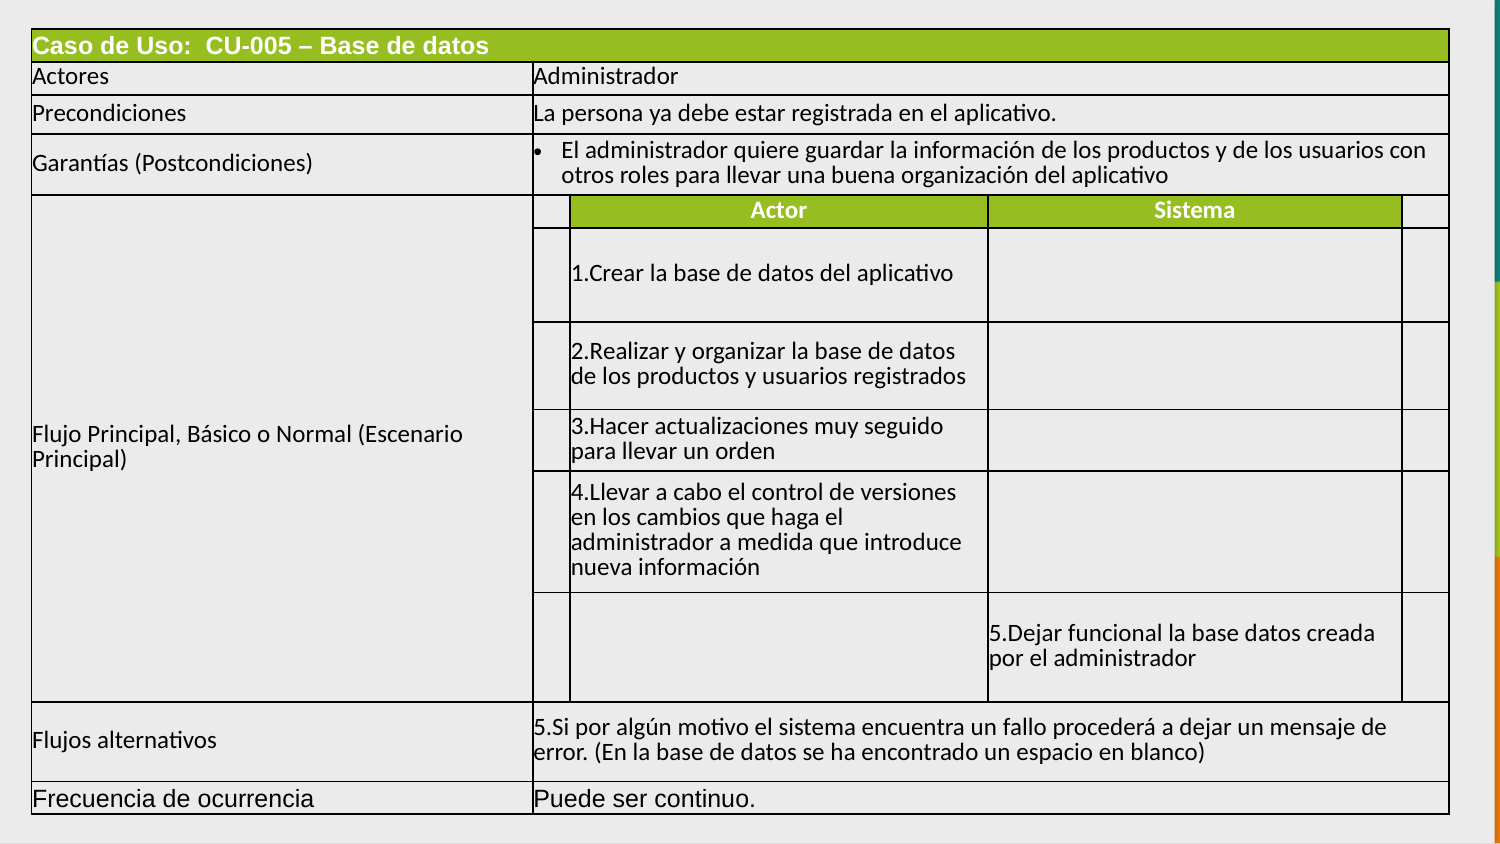

| Caso de Uso: CU-005 – Base de datos |  |  |  |  |
| --- | --- | --- | --- | --- |
| Actores | Administrador |  |  |  |
| Precondiciones | La persona ya debe estar registrada en el aplicativo. |  |  |  |
| Garantías (Postcondiciones) | El administrador quiere guardar la información de los productos y de los usuarios con otros roles para llevar una buena organización del aplicativo |  |  |  |
| Flujo Principal, Básico o Normal (Escenario Principal) |  | Actor | Sistema |  |
|  |  | 1.Crear la base de datos del aplicativo |  |  |
|  |  | 2.Realizar y organizar la base de datos de los productos y usuarios registrados |  |  |
|  |  | 3.Hacer actualizaciones muy seguido para llevar un orden |  |  |
|  |  | 4.Llevar a cabo el control de versiones en los cambios que haga el administrador a medida que introduce nueva información |  |  |
|  |  |  | 5.Dejar funcional la base datos creada por el administrador |  |
| Flujos alternativos | 5.Si por algún motivo el sistema encuentra un fallo procederá a dejar un mensaje de error. (En la base de datos se ha encontrado un espacio en blanco) |  |  |  |
| Frecuencia de ocurrencia | Puede ser continuo. |  |  |  |